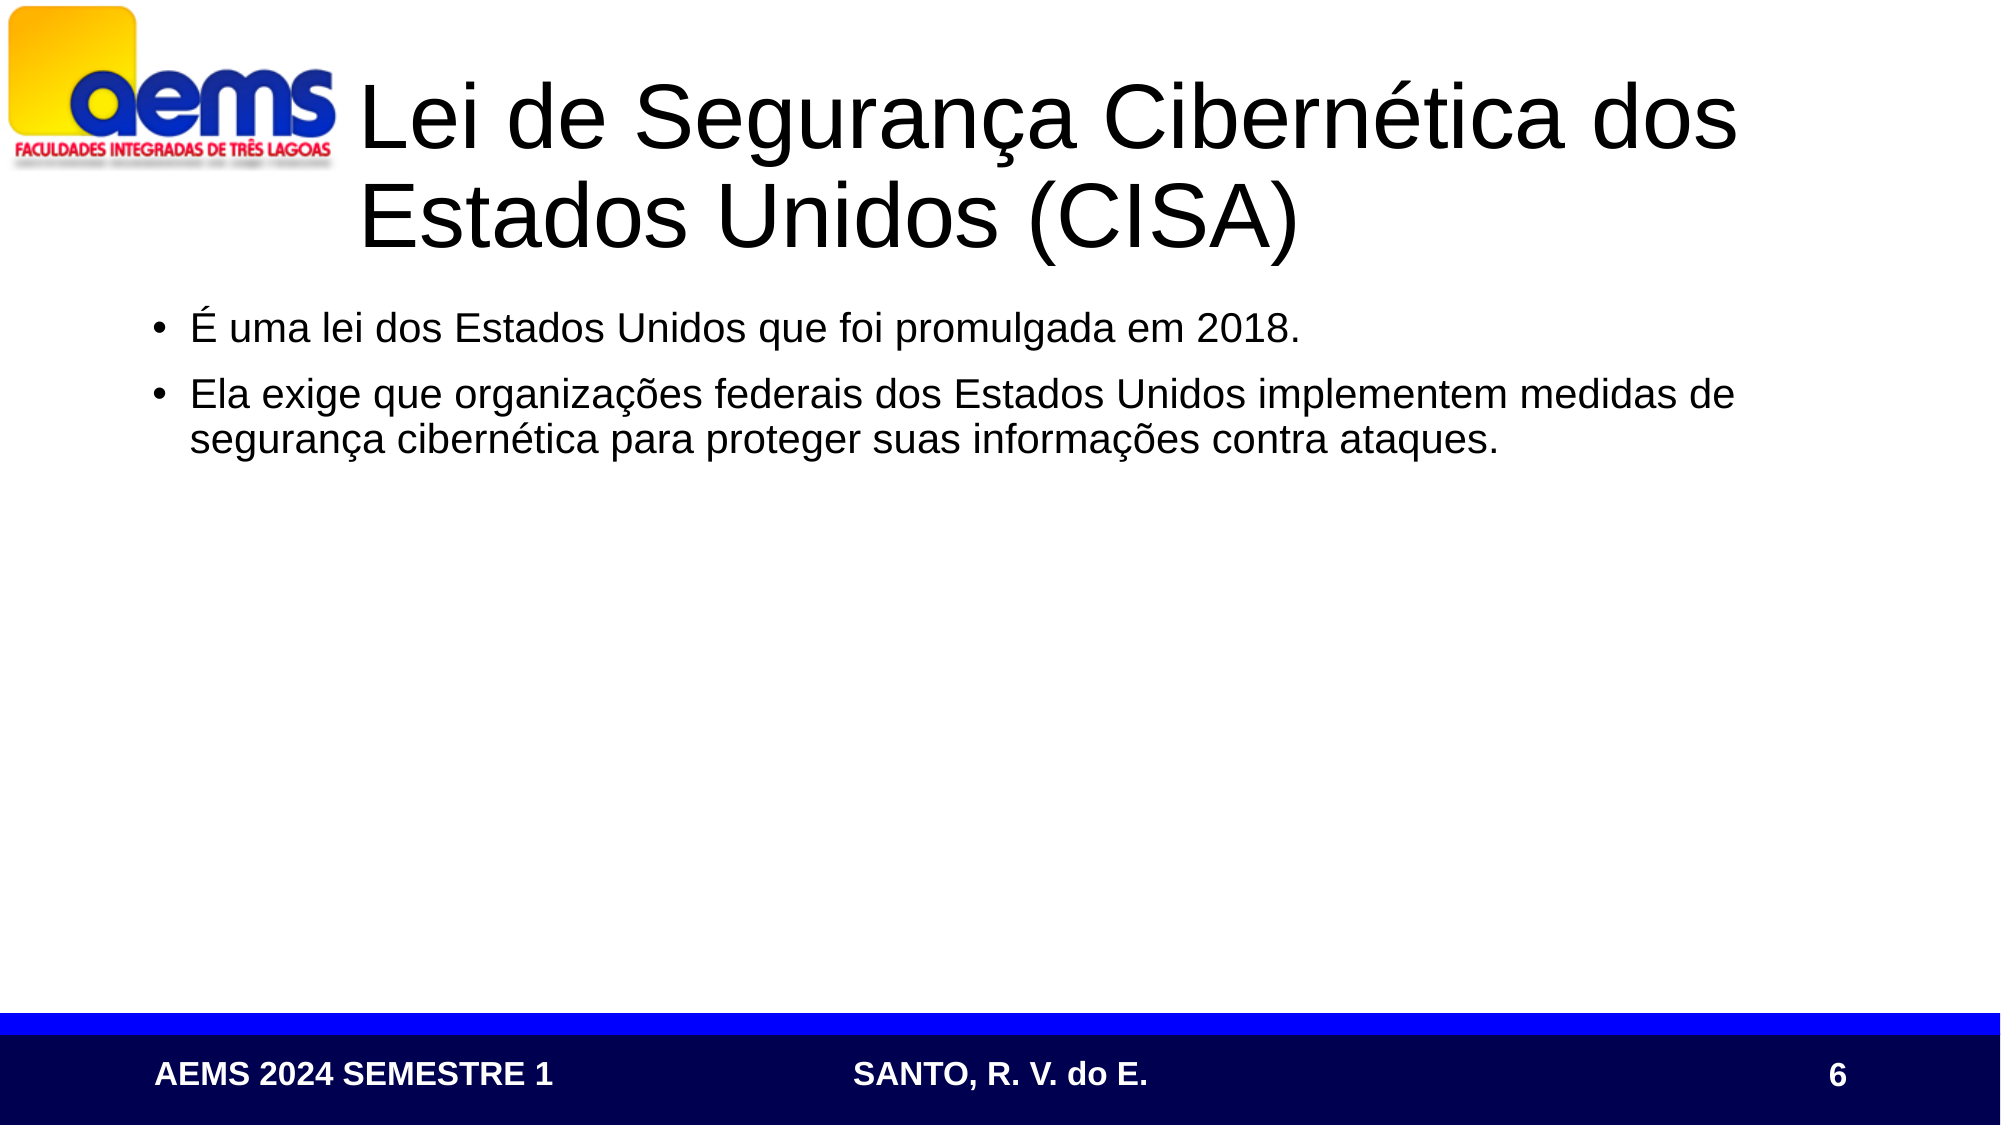

# Lei de Segurança Cibernética dos Estados Unidos (CISA)
É uma lei dos Estados Unidos que foi promulgada em 2018.
Ela exige que organizações federais dos Estados Unidos implementem medidas de segurança cibernética para proteger suas informações contra ataques.

6